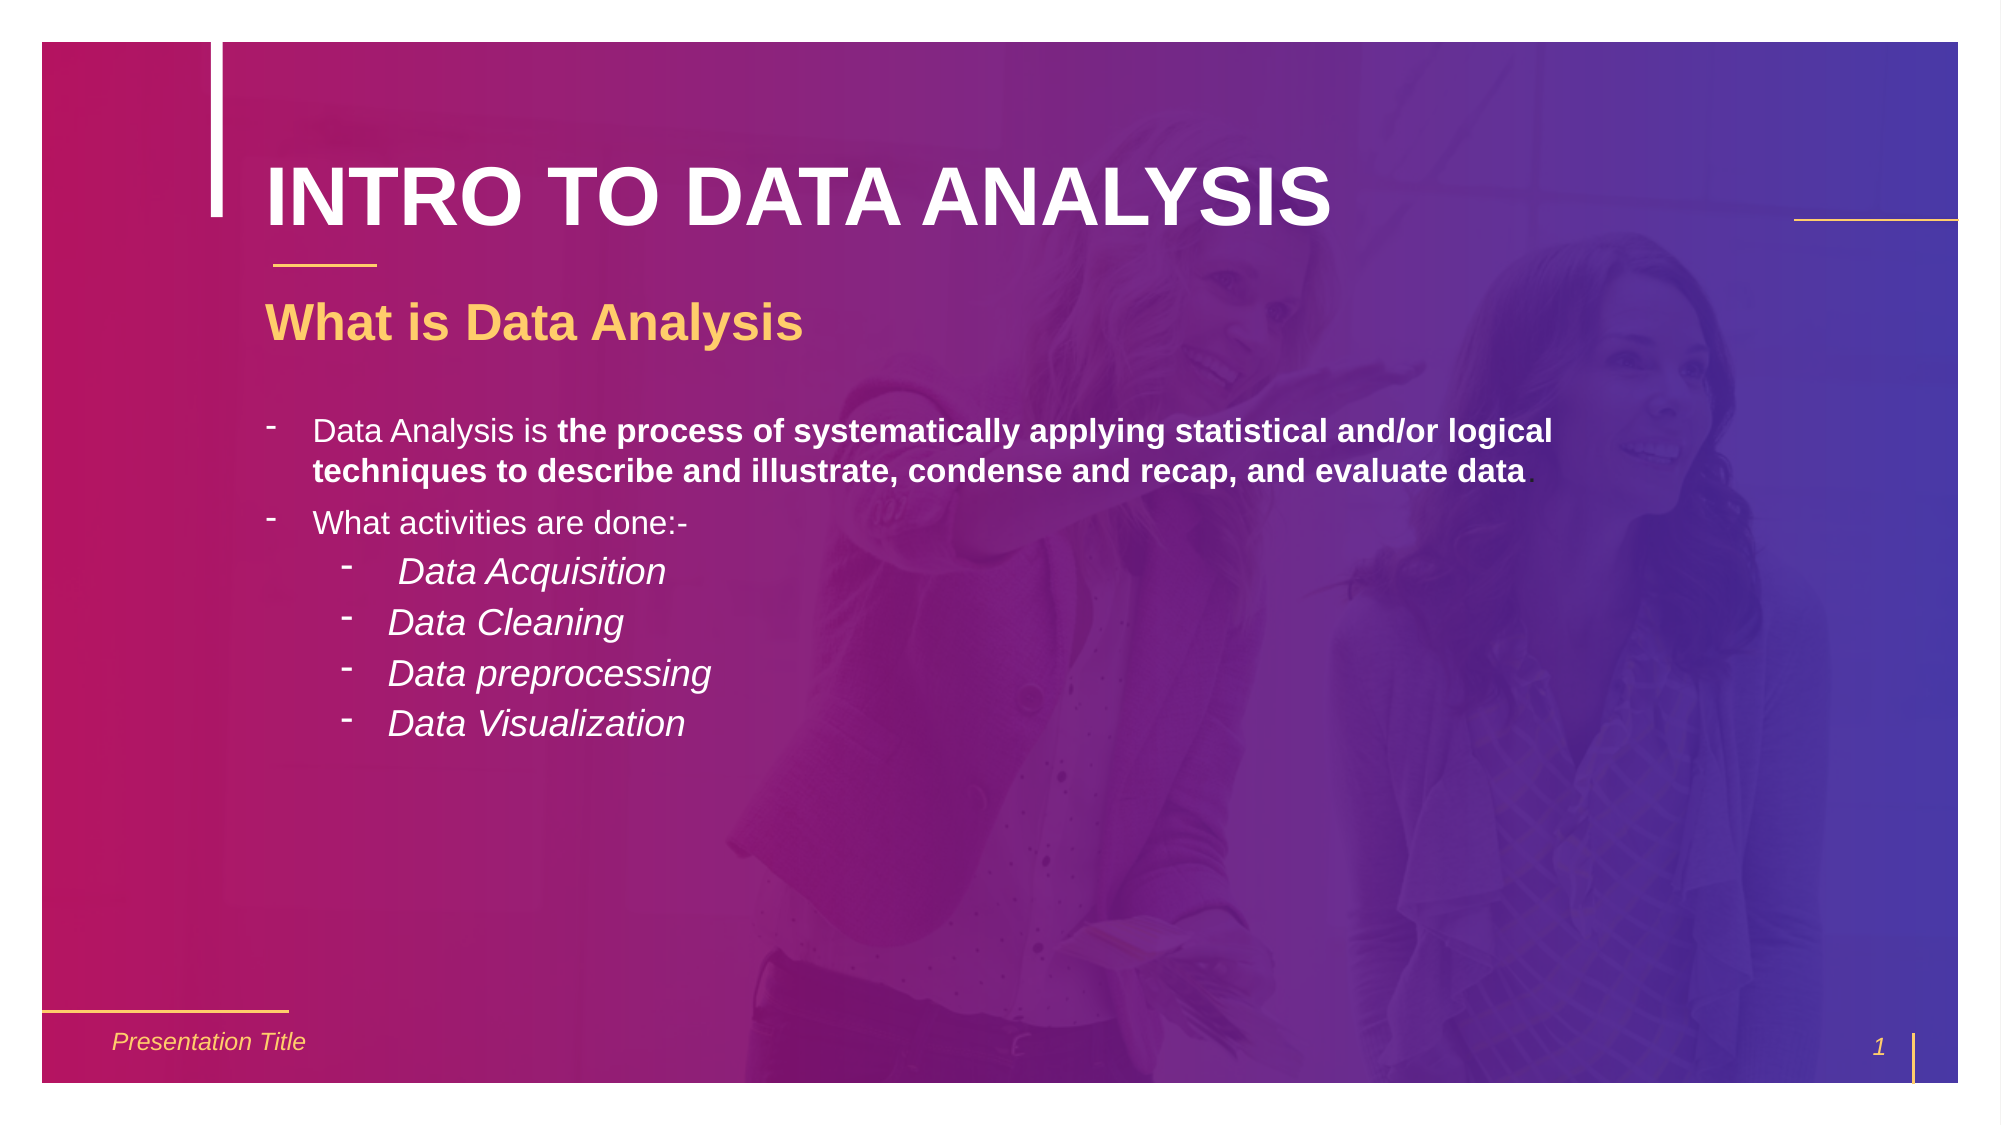

# INTRO TO DATA ANALYSIS

What is Data Analysis
Data Analysis is the process of systematically applying statistical and/or logical techniques to describe and illustrate, condense and recap, and evaluate data.
What activities are done:-
 Data Acquisition
Data Cleaning
Data preprocessing
Data Visualization

Presentation Title
1